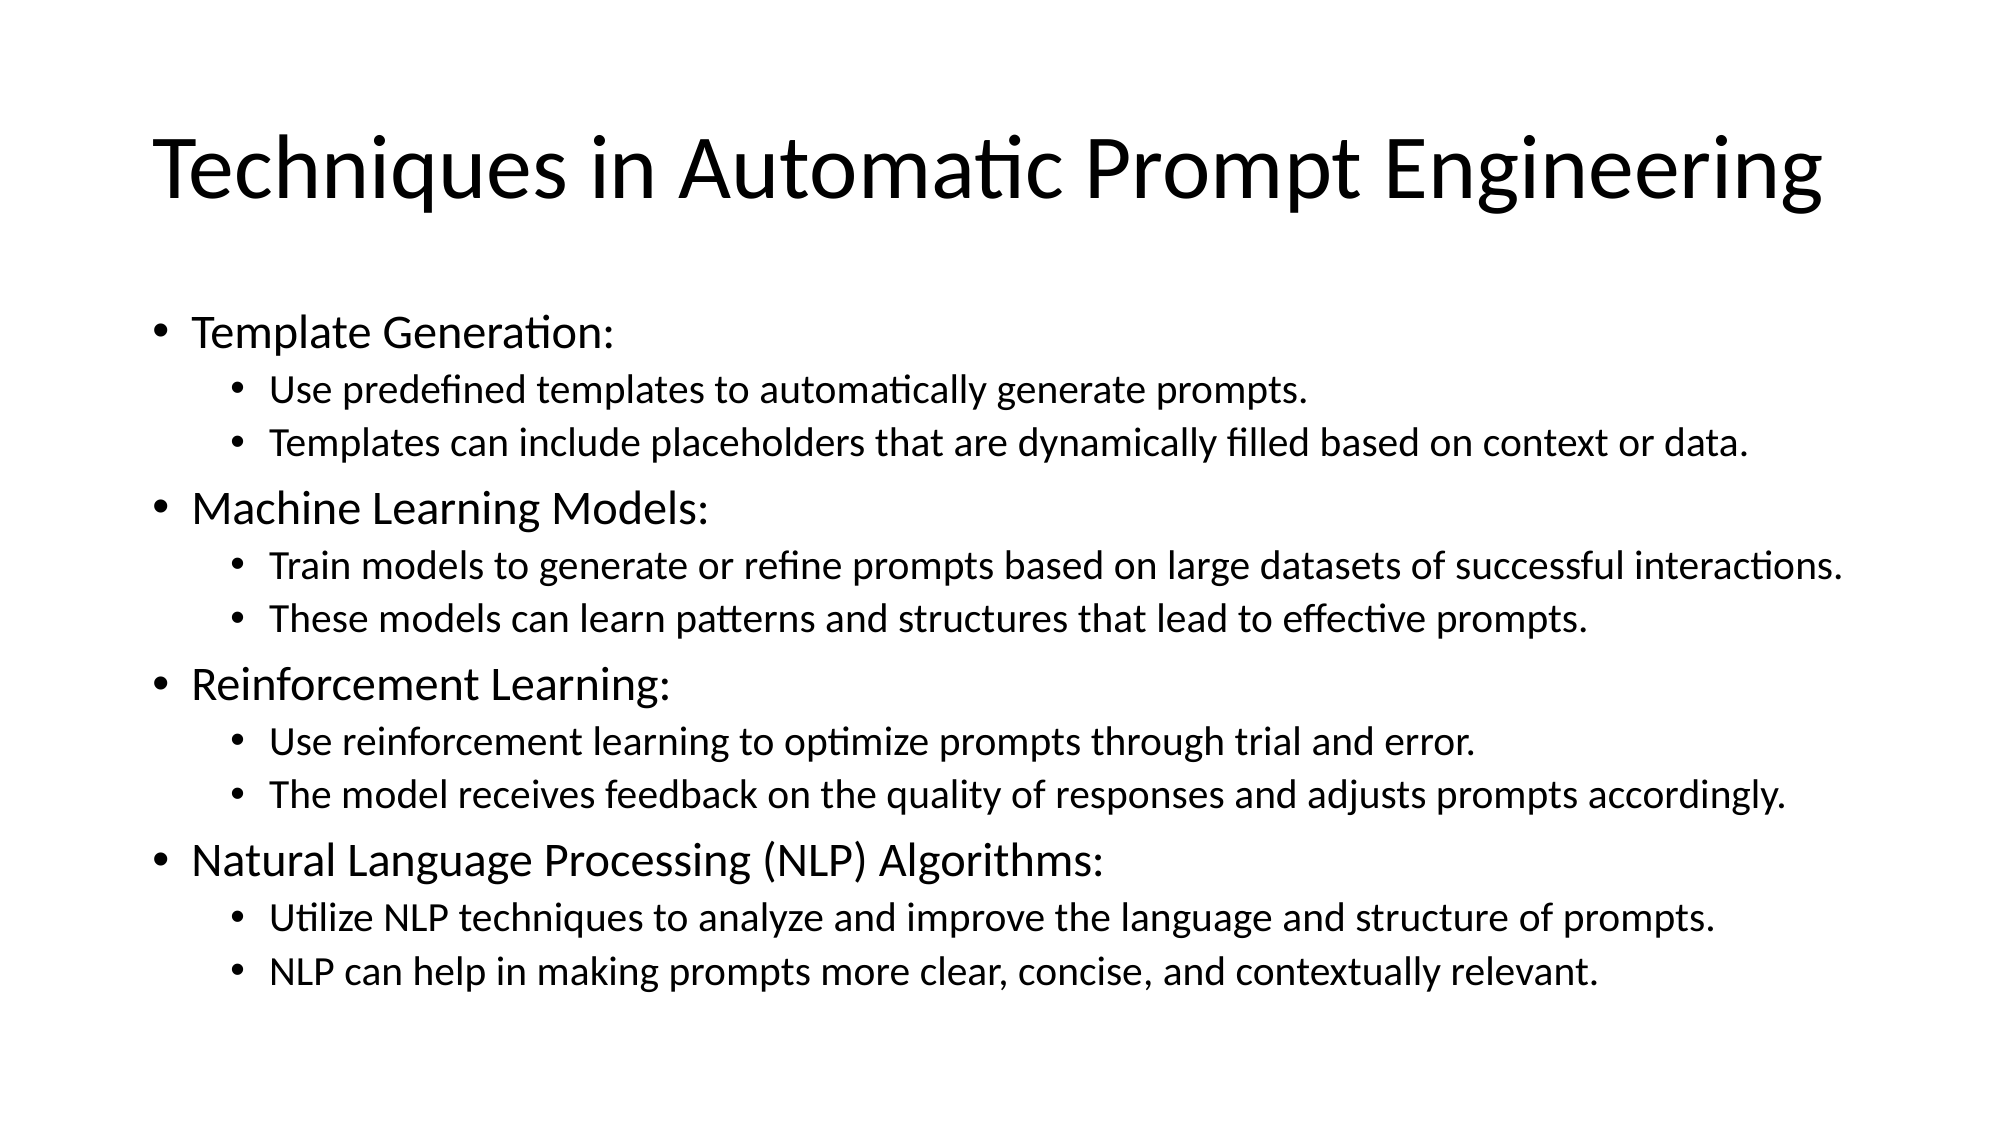

# Techniques in Automatic Prompt Engineering
Template Generation:
Use predefined templates to automatically generate prompts.
Templates can include placeholders that are dynamically filled based on context or data.
Machine Learning Models:
Train models to generate or refine prompts based on large datasets of successful interactions.
These models can learn patterns and structures that lead to effective prompts.
Reinforcement Learning:
Use reinforcement learning to optimize prompts through trial and error.
The model receives feedback on the quality of responses and adjusts prompts accordingly.
Natural Language Processing (NLP) Algorithms:
Utilize NLP techniques to analyze and improve the language and structure of prompts.
NLP can help in making prompts more clear, concise, and contextually relevant.